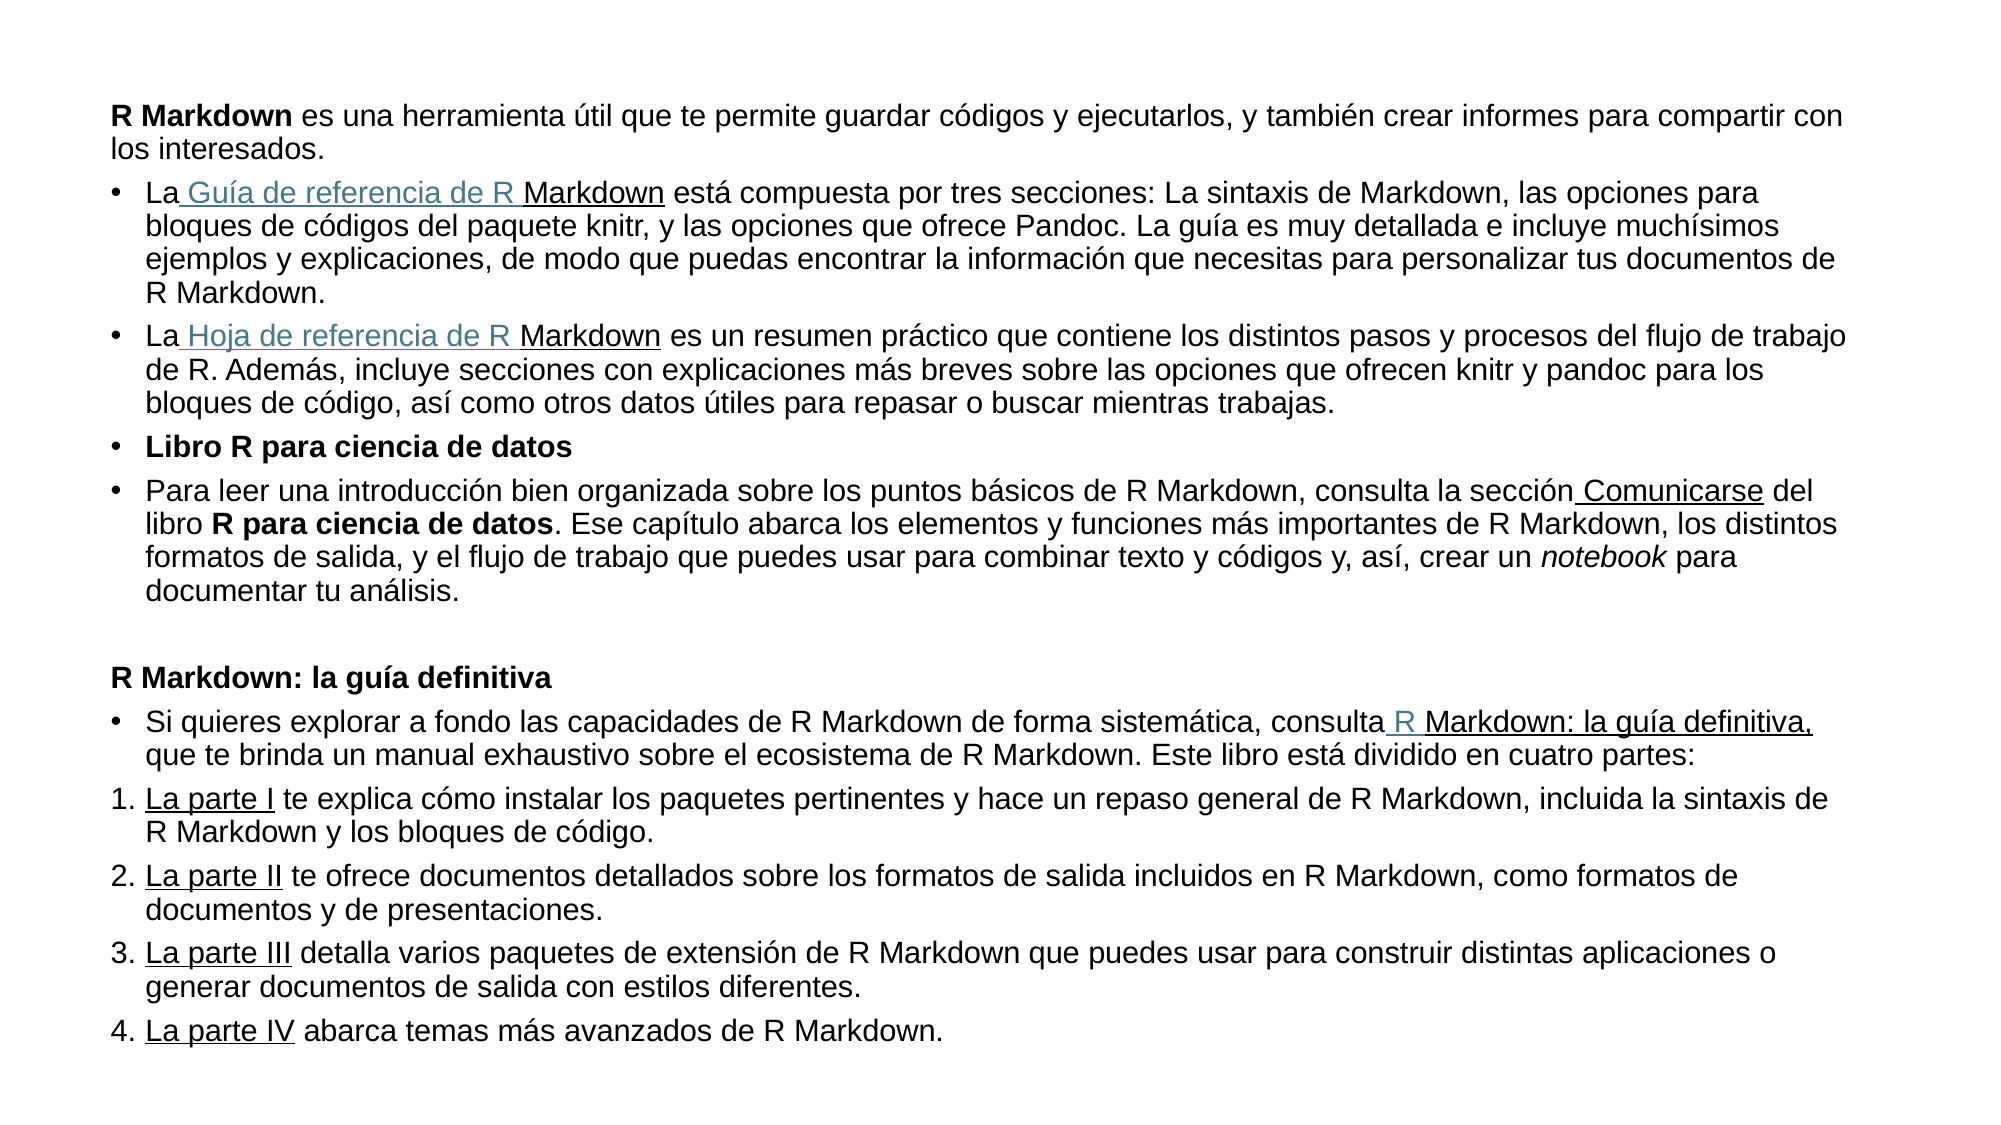

R Markdown es una herramienta útil que te permite guardar códigos y ejecutarlos, y también crear informes para compartir con los interesados.
La Guía de referencia de R Markdown está compuesta por tres secciones: La sintaxis de Markdown, las opciones para bloques de códigos del paquete knitr, y las opciones que ofrece Pandoc. La guía es muy detallada e incluye muchísimos ejemplos y explicaciones, de modo que puedas encontrar la información que necesitas para personalizar tus documentos de R Markdown.
La Hoja de referencia de R Markdown es un resumen práctico que contiene los distintos pasos y procesos del flujo de trabajo de R. Además, incluye secciones con explicaciones más breves sobre las opciones que ofrecen knitr y pandoc para los bloques de código, así como otros datos útiles para repasar o buscar mientras trabajas.
Libro R para ciencia de datos
Para leer una introducción bien organizada sobre los puntos básicos de R Markdown, consulta la sección Comunicarse del libro R para ciencia de datos. Ese capítulo abarca los elementos y funciones más importantes de R Markdown, los distintos formatos de salida, y el flujo de trabajo que puedes usar para combinar texto y códigos y, así, crear un notebook para documentar tu análisis.

R Markdown: la guía definitiva
Si quieres explorar a fondo las capacidades de R Markdown de forma sistemática, consulta R Markdown: la guía definitiva, que te brinda un manual exhaustivo sobre el ecosistema de R Markdown. Este libro está dividido en cuatro partes:
La parte I te explica cómo instalar los paquetes pertinentes y hace un repaso general de R Markdown, incluida la sintaxis de R Markdown y los bloques de código.
La parte II te ofrece documentos detallados sobre los formatos de salida incluidos en R Markdown, como formatos de documentos y de presentaciones.
La parte III detalla varios paquetes de extensión de R Markdown que puedes usar para construir distintas aplicaciones o generar documentos de salida con estilos diferentes.
La parte IV abarca temas más avanzados de R Markdown.